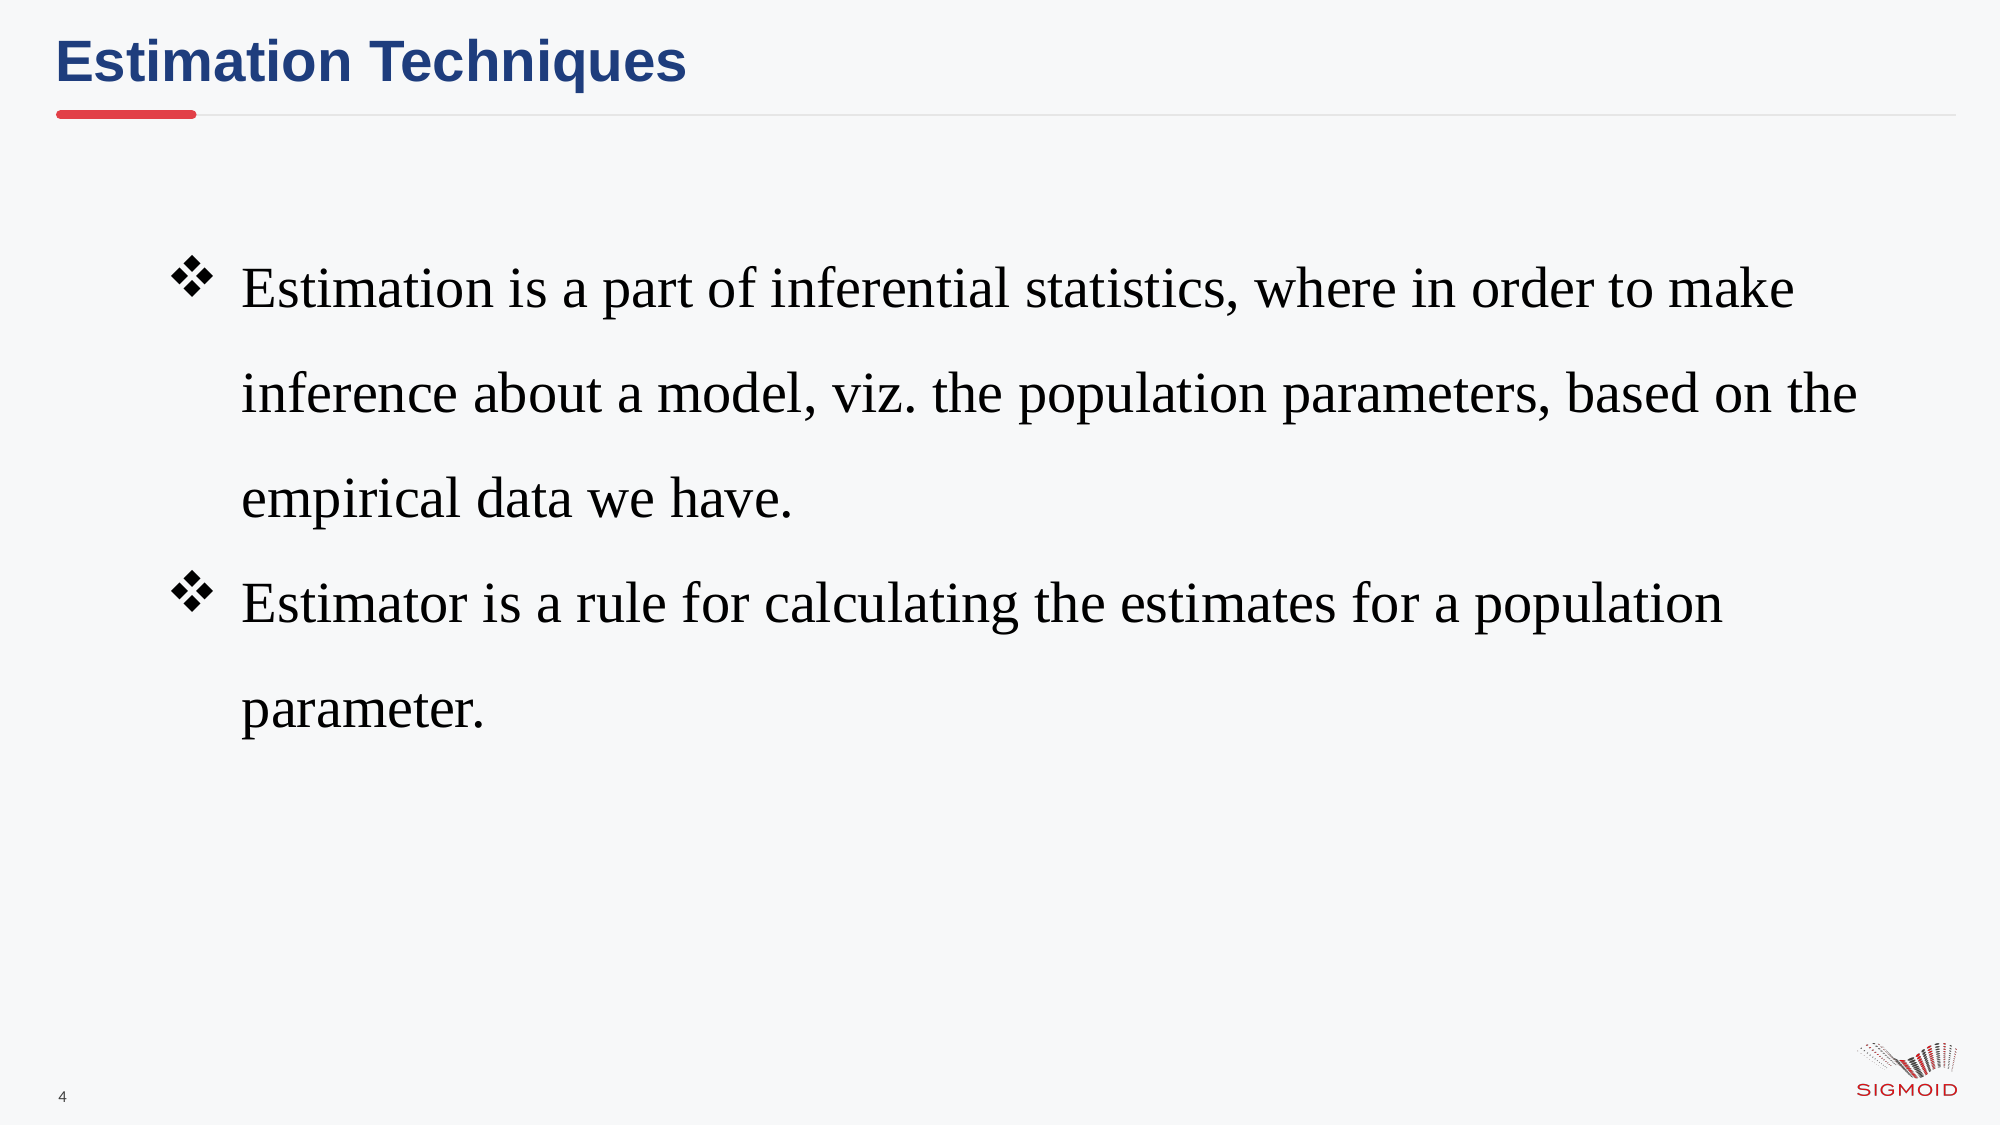

Estimation Techniques

Estimation is a part of inferential statistics, where in order to make inference about a model, viz. the population parameters, based on the empirical data we have.
Estimator is a rule for calculating the estimates for a population parameter.